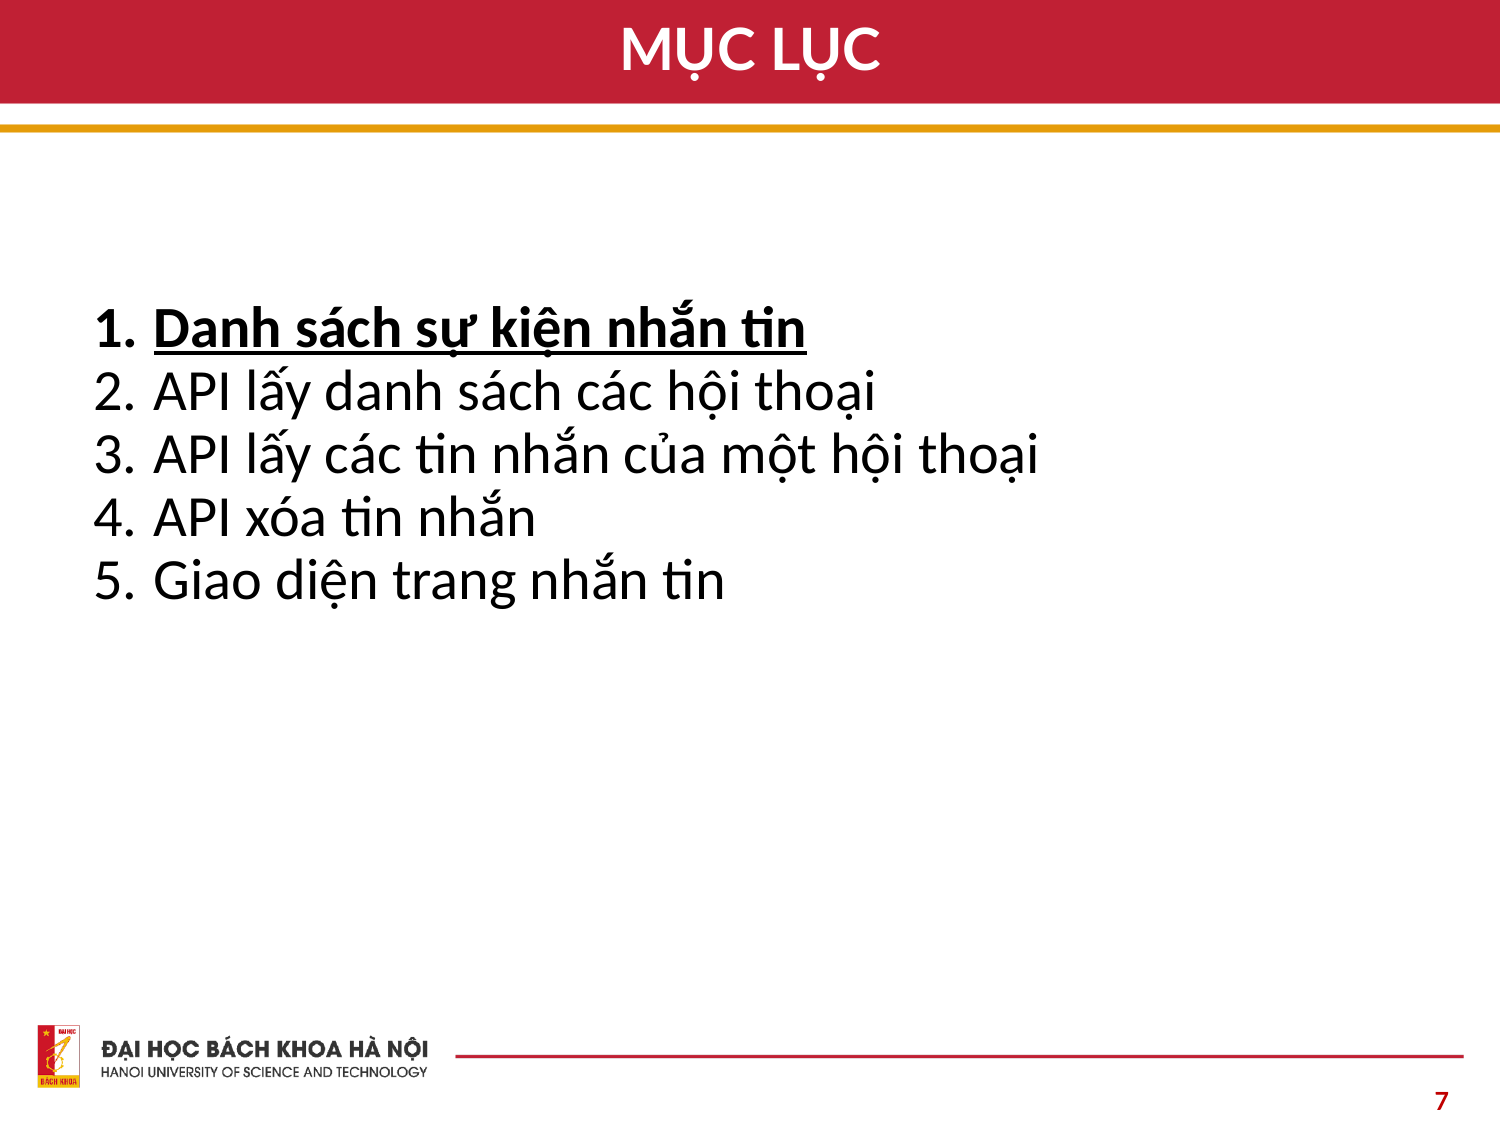

# MỤC LỤC
Danh sách sự kiện nhắn tin
API lấy danh sách các hội thoại
API lấy các tin nhắn của một hội thoại
API xóa tin nhắn
Giao diện trang nhắn tin
7